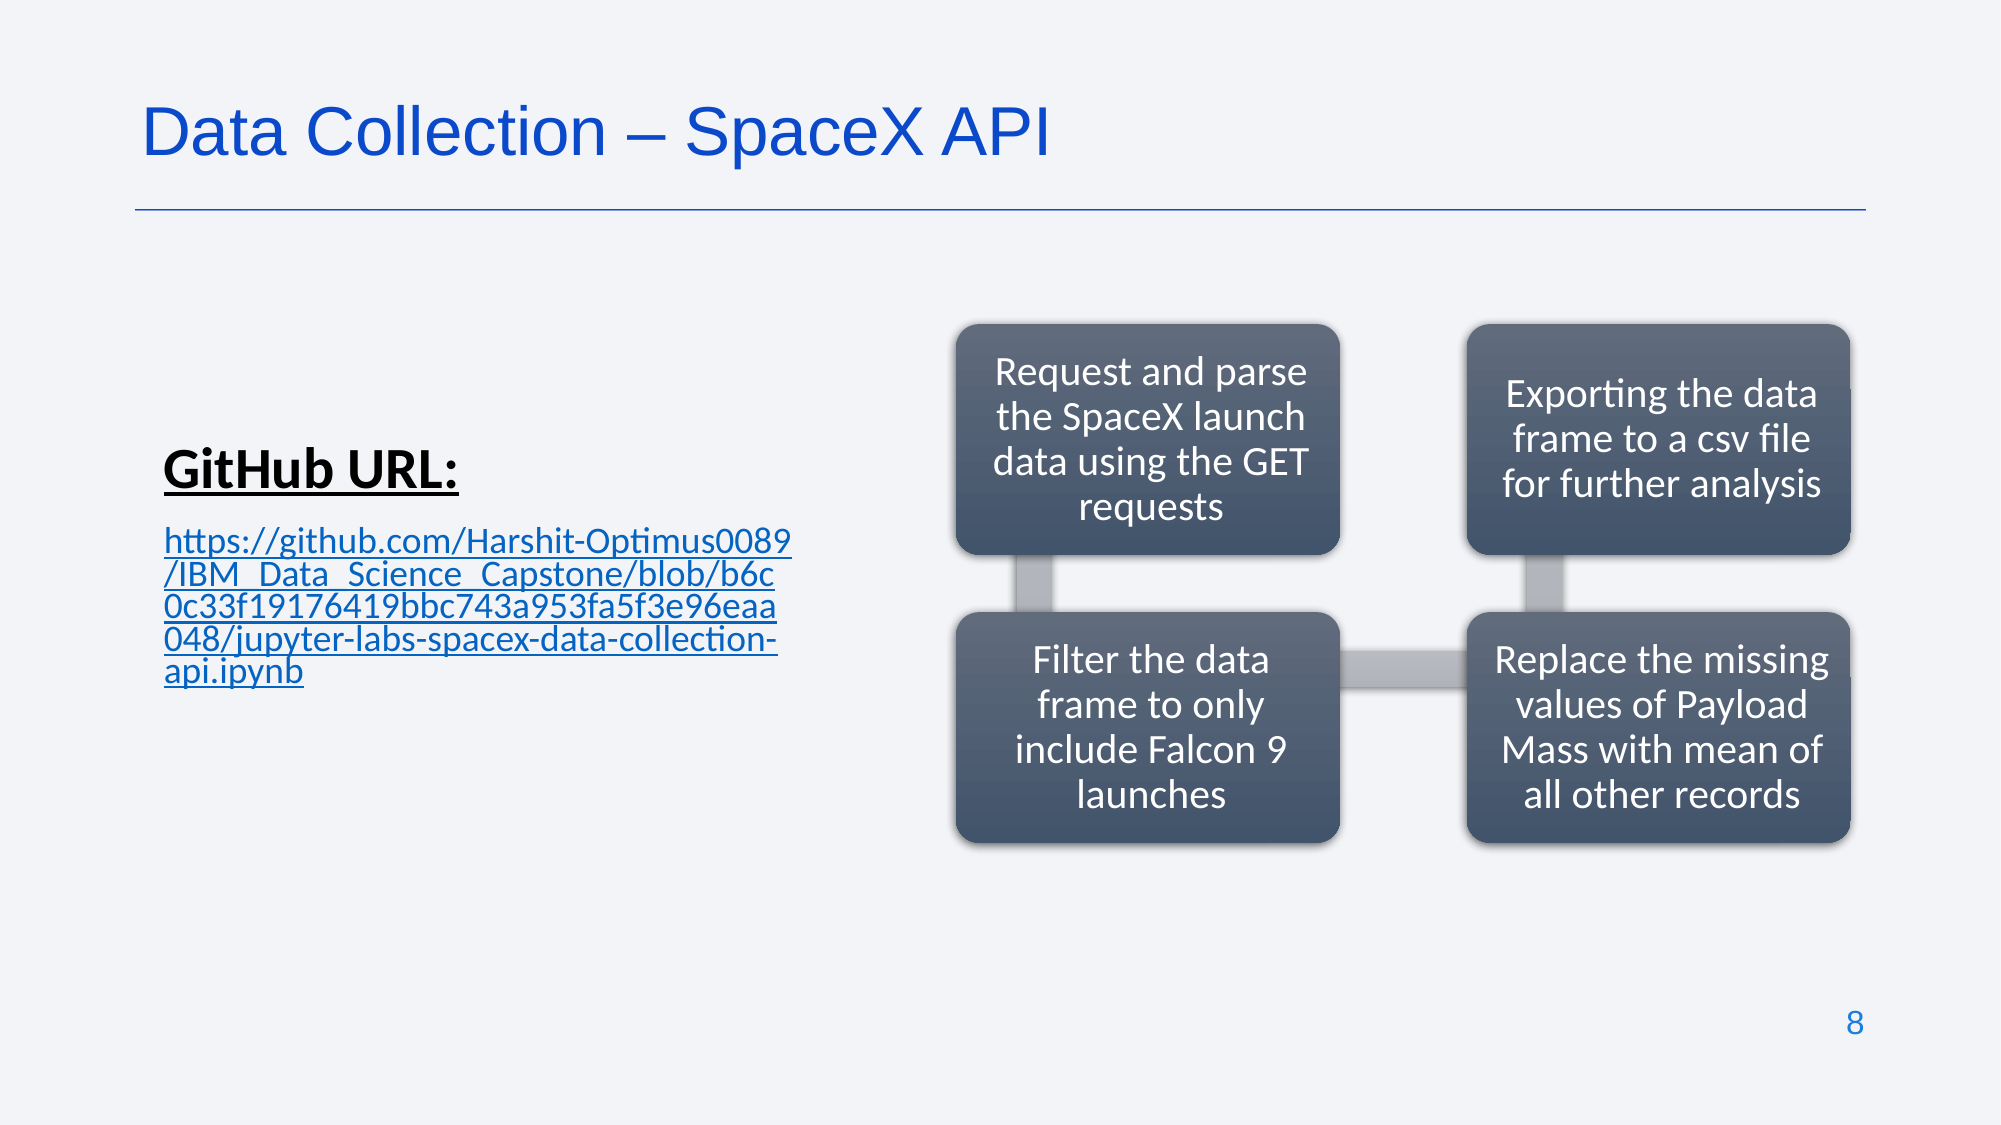

Data Collection – SpaceX API
Request and parse the SpaceX launch data using the GET requests
Filter the data frame to only include Falcon 9 launches
Replace the missing values of Payload Mass with mean of all other records
Exporting the data frame to a csv file for further analysis

GitHub URL:
https://github.com/Harshit-Optimus0089/IBM_Data_Science_Capstone/blob/b6c0c33f19176419bbc743a953fa5f3e96eaa048/jupyter-labs-spacex-data-collection-api.ipynb
8